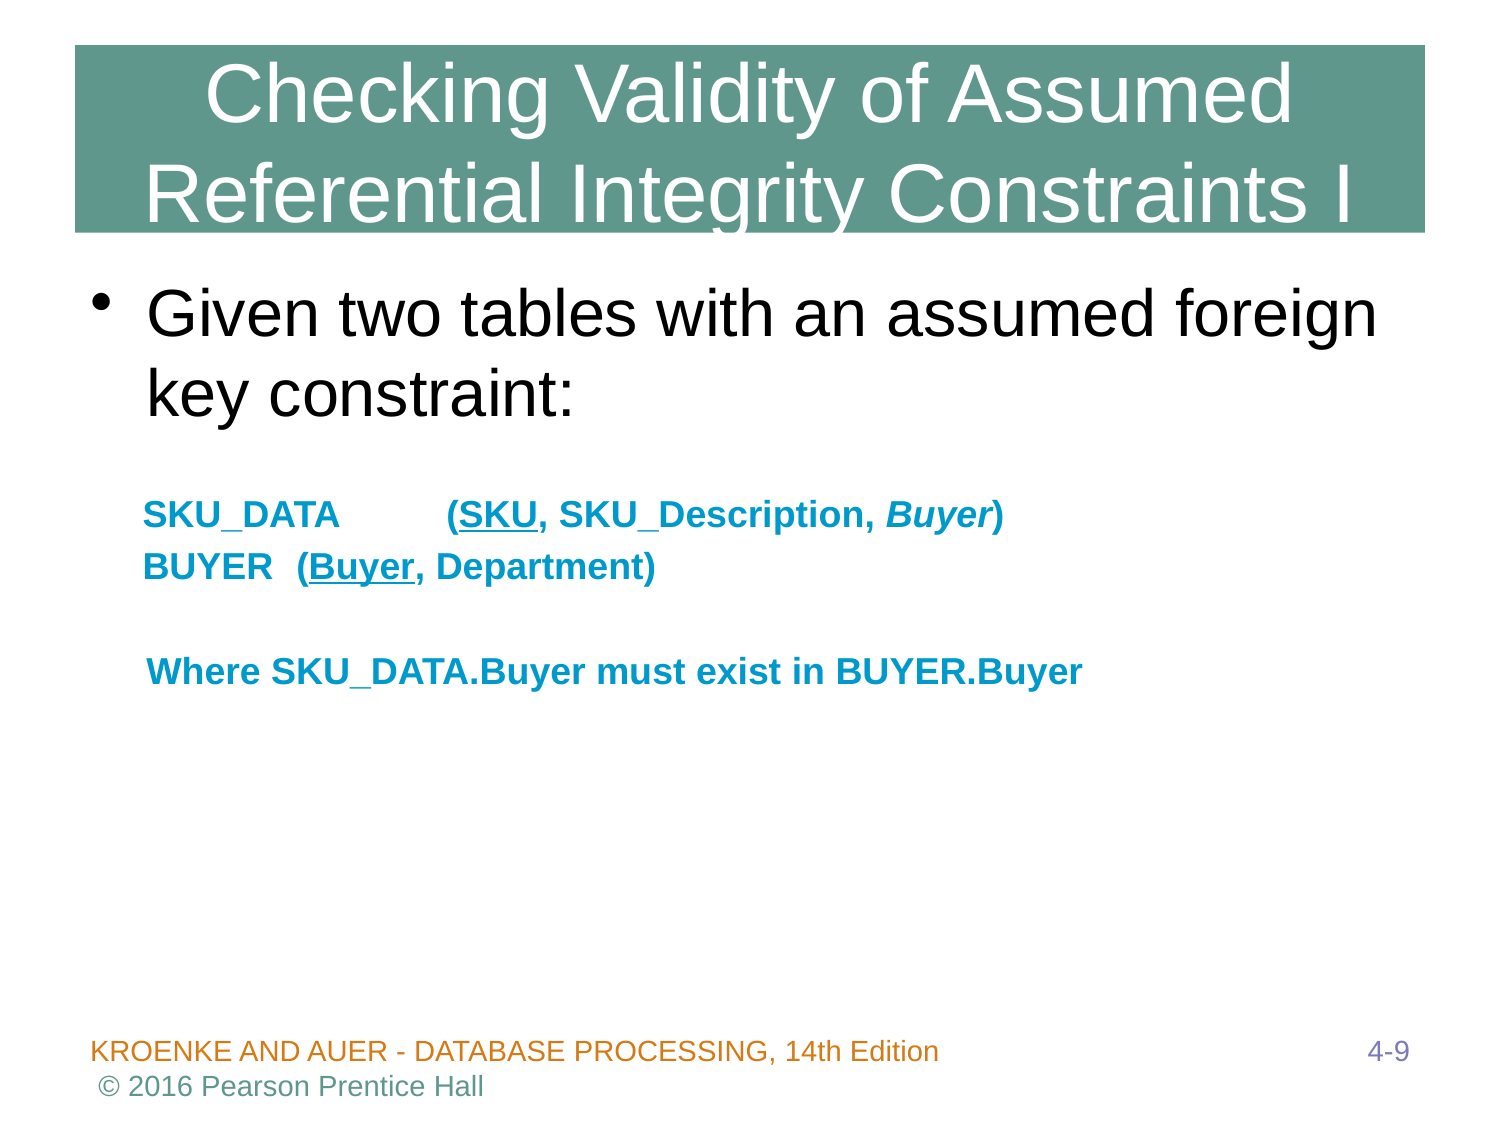

# Checking Validity of Assumed Referential Integrity Constraints I
Given two tables with an assumed foreign key constraint:

     SKU_DATA 	(SKU, SKU_Description, Buyer)
     BUYER	(Buyer, Department)

	Where SKU_DATA.Buyer must exist in BUYER.Buyer

4-9

KROENKE AND AUER - DATABASE PROCESSING, 14th Edition  © 2016 Pearson Prentice Hall